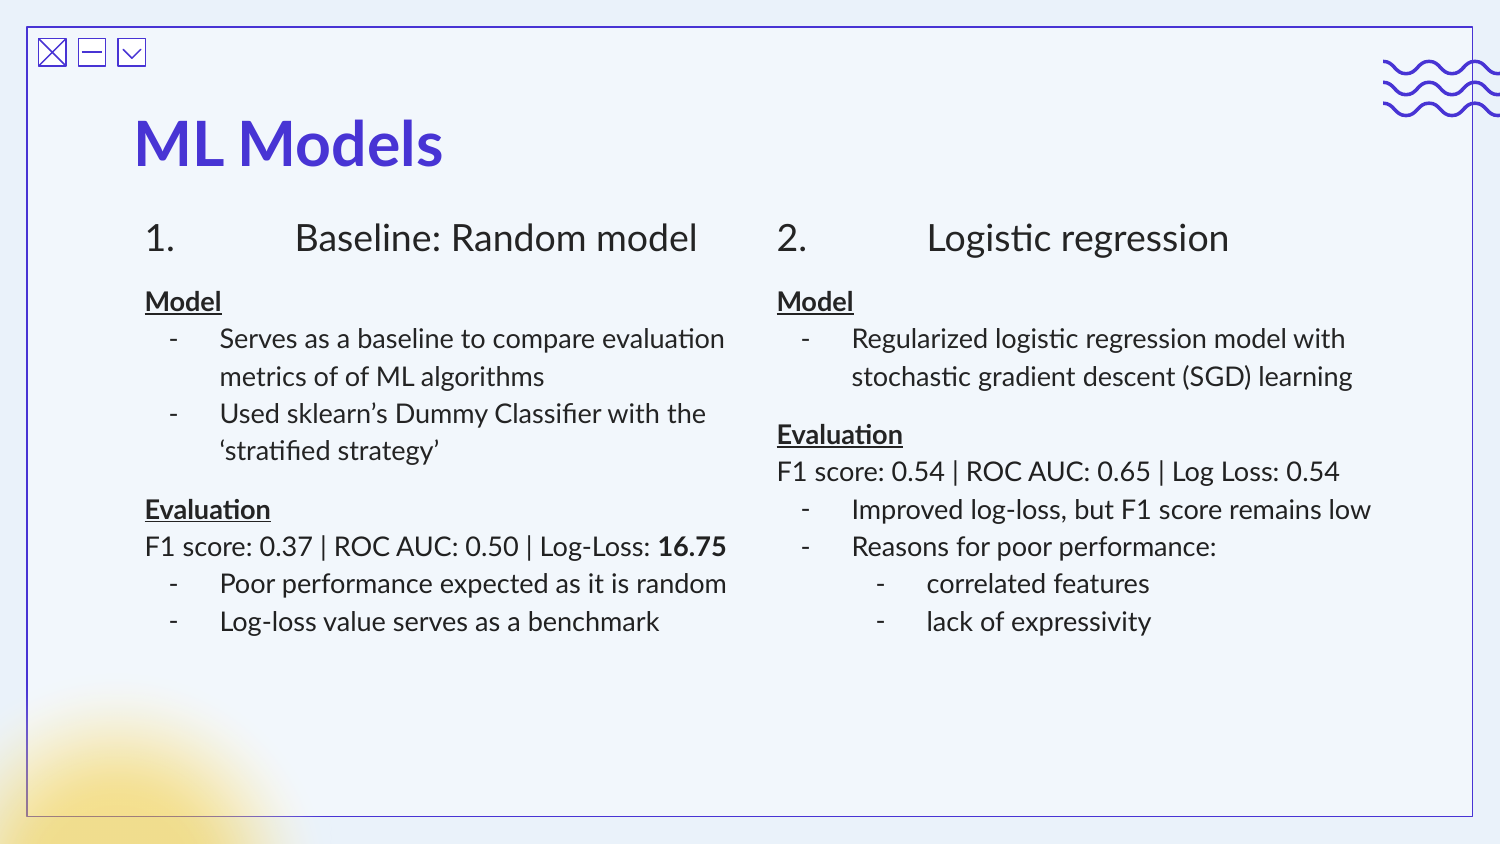

# ML Models
1. 	Baseline: Random model
Model
Serves as a baseline to compare evaluation metrics of of ML algorithms
Used sklearn’s Dummy Classifier with the ‘stratified strategy’
Evaluation
F1 score: 0.37 | ROC AUC: 0.50 | Log-Loss: 16.75
Poor performance expected as it is random
Log-loss value serves as a benchmark

2.	Logistic regression
Model
Regularized logistic regression model with stochastic gradient descent (SGD) learning
Evaluation
F1 score: 0.54 | ROC AUC: 0.65 | Log Loss: 0.54
Improved log-loss, but F1 score remains low
Reasons for poor performance:
correlated features
lack of expressivity